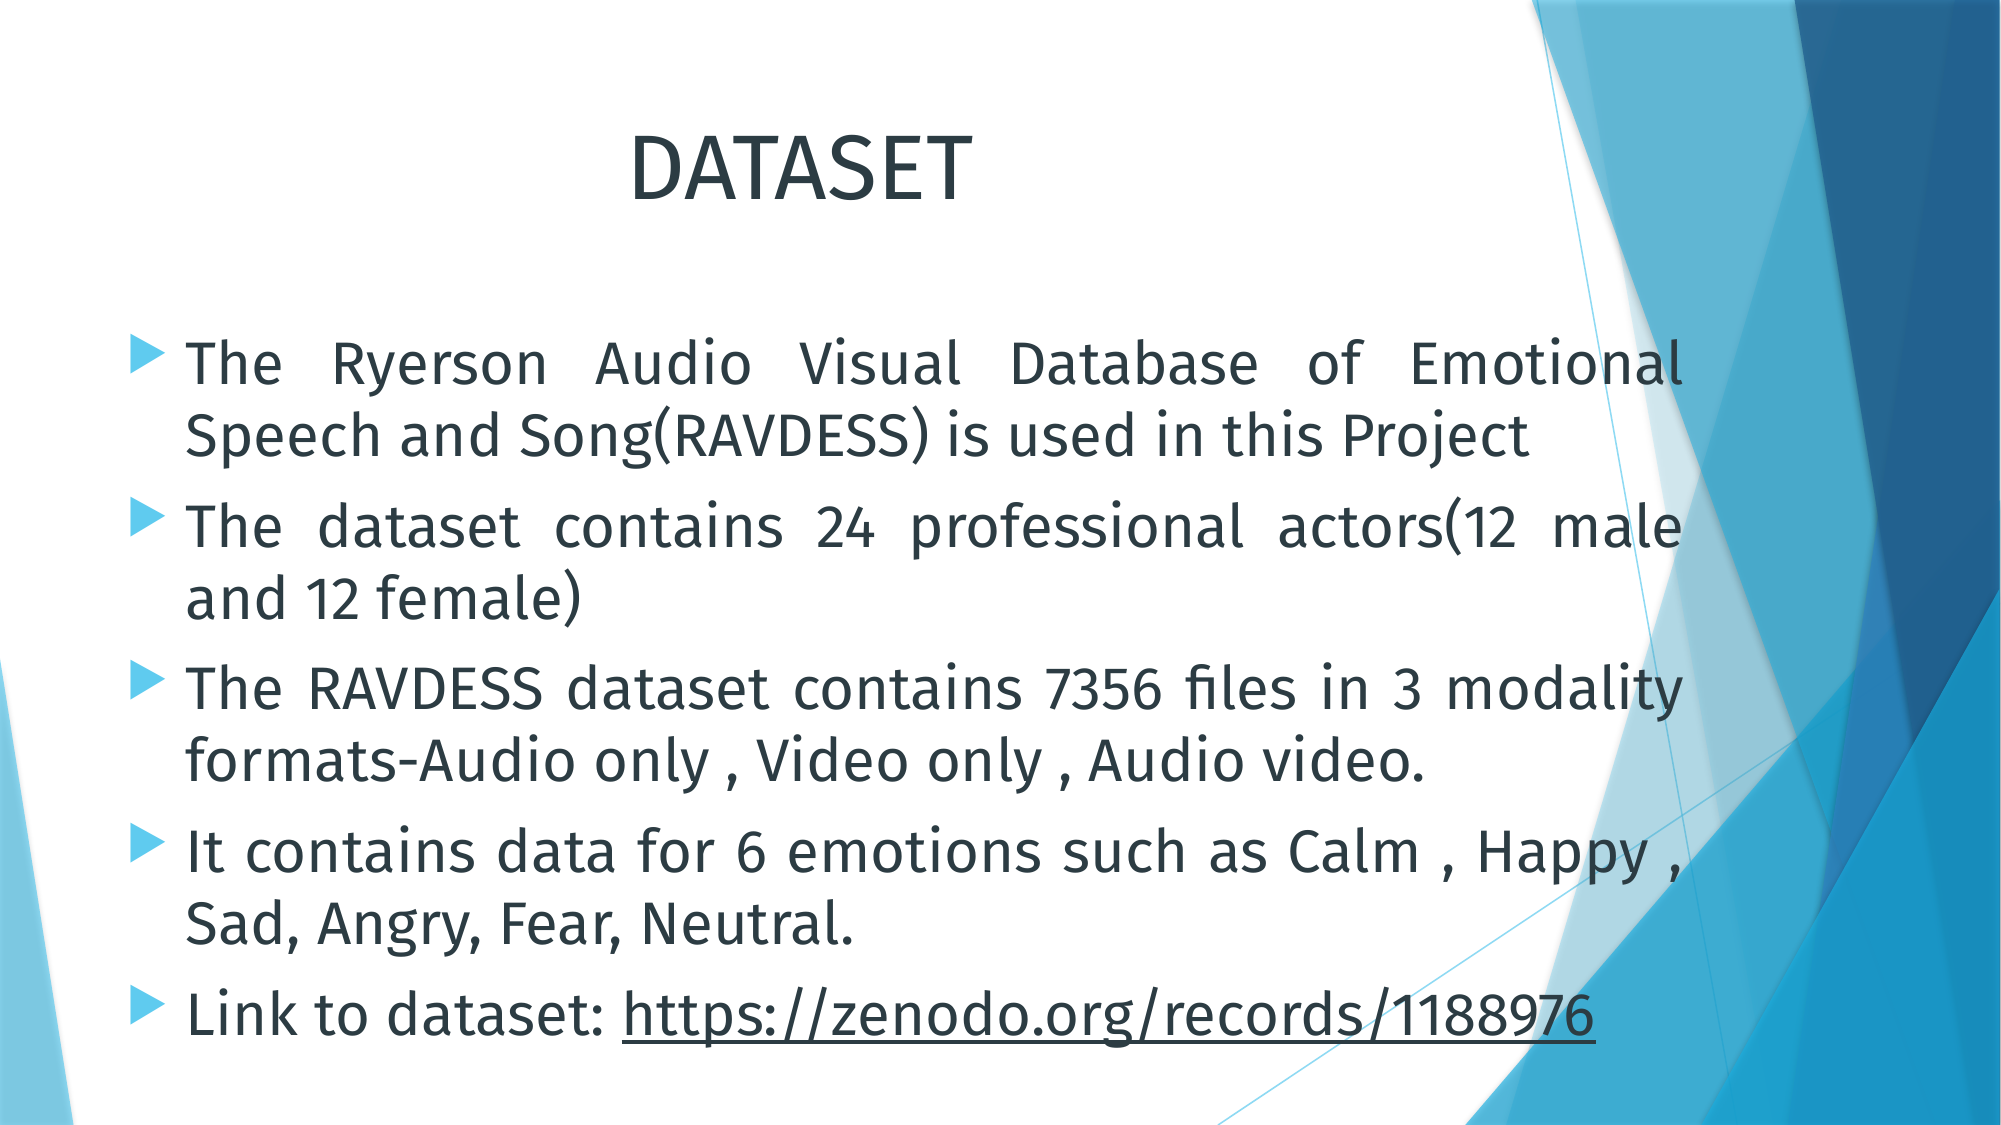

# DATASET
The Ryerson Audio Visual Database of Emotional Speech and Song(RAVDESS) is used in this Project
The dataset contains 24 professional actors(12 male and 12 female)
The RAVDESS dataset contains 7356 files in 3 modality formats-Audio only , Video only , Audio video.
It contains data for 6 emotions such as Calm , Happy , Sad, Angry, Fear, Neutral.
Link to dataset: https://zenodo.org/records/1188976